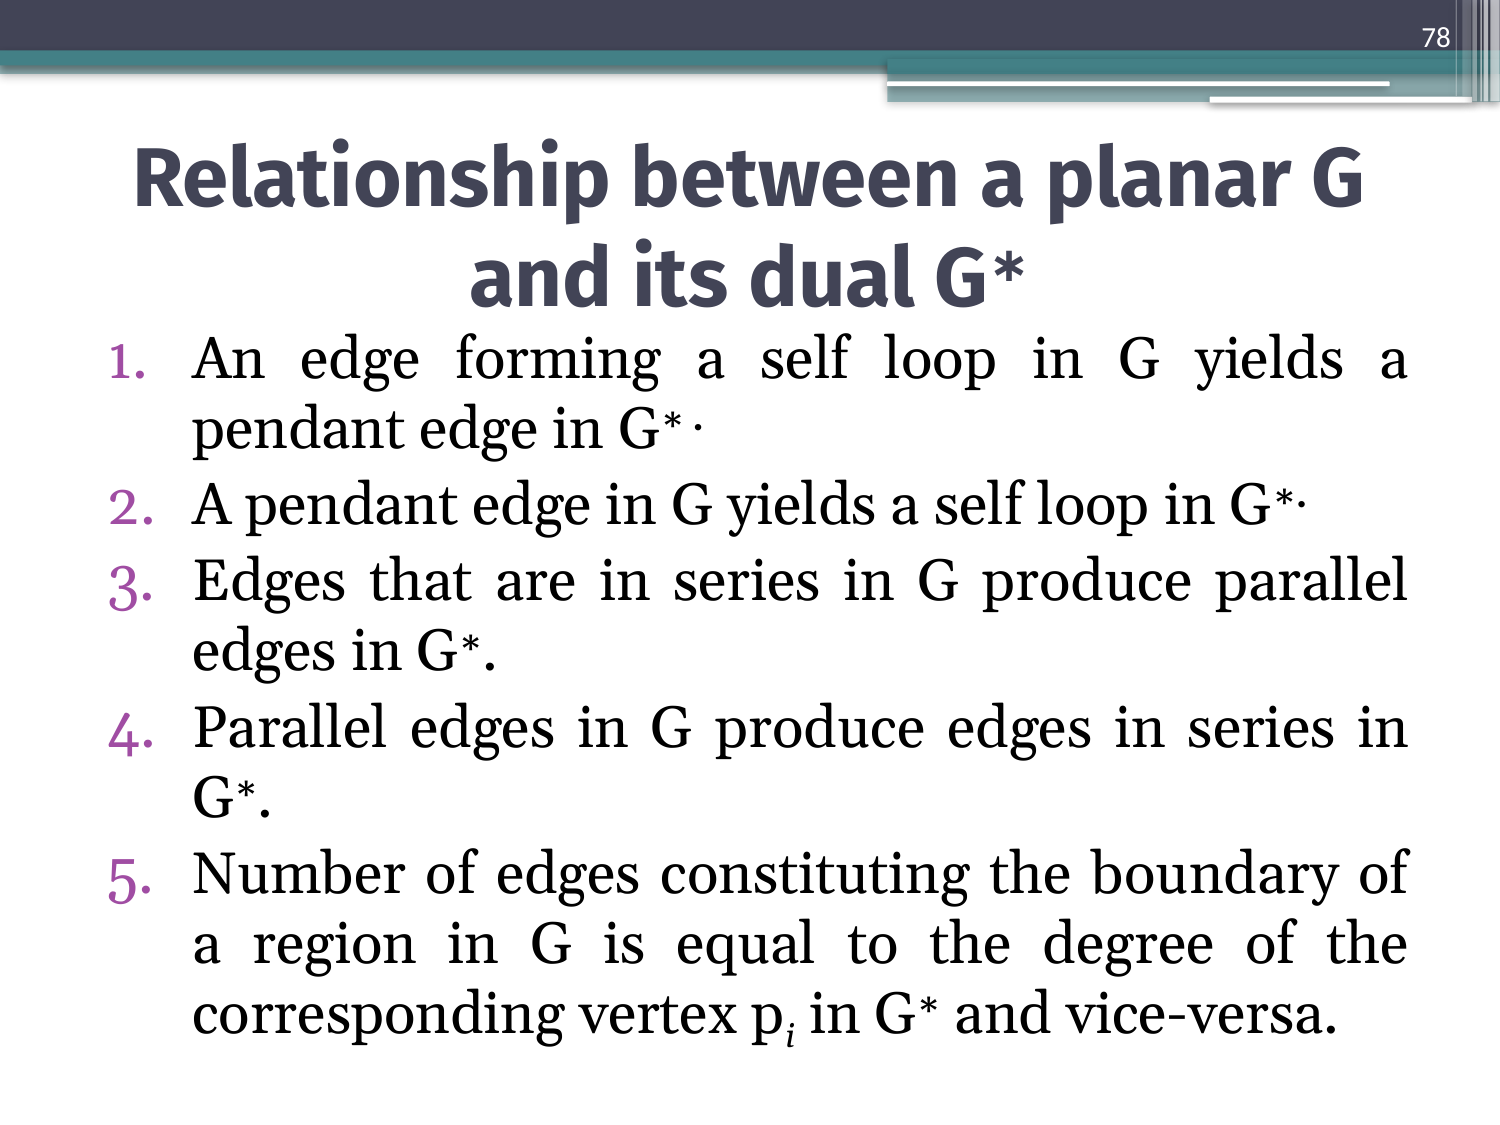

78
# Relationship between a planar G and its dual G∗
An edge forming a self loop in G yields a pendant edge in G∗ .
A pendant edge in G yields a self loop in G∗.
Edges that are in series in G produce parallel edges in G∗.
Parallel edges in G produce edges in series in G∗.
Number of edges constituting the boundary of a region in G is equal to the degree of the corresponding vertex pi in G∗ and vice-versa.